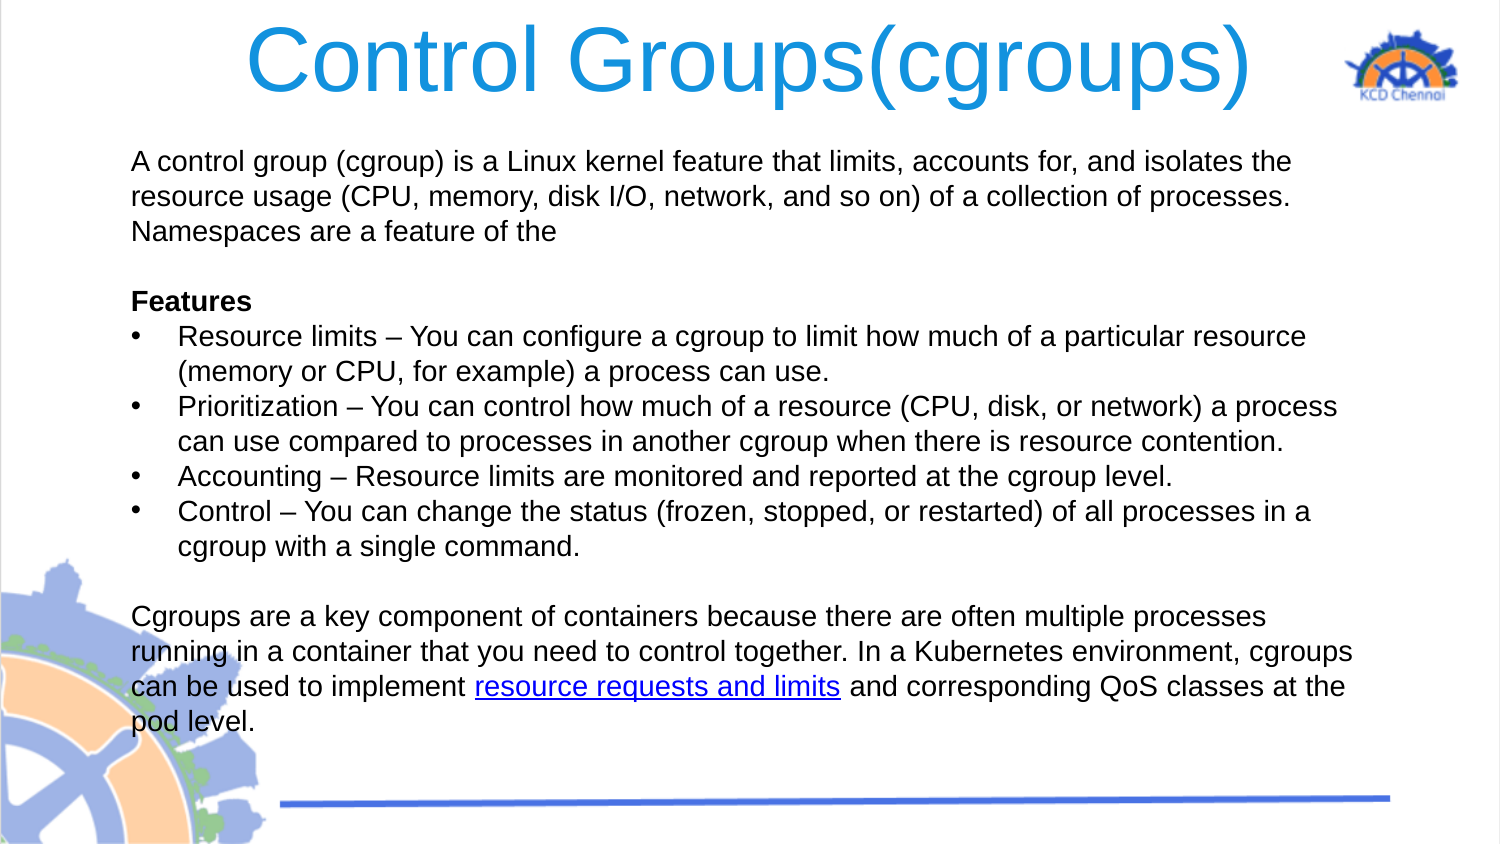

# Control Groups(cgroups)
A control group (cgroup) is a Linux kernel feature that limits, accounts for, and isolates the resource usage (CPU, memory, disk I/O, network, and so on) of a collection of processes. Namespaces are a feature of the

Features
Resource limits – You can configure a cgroup to limit how much of a particular resource (memory or CPU, for example) a process can use.
Prioritization – You can control how much of a resource (CPU, disk, or network) a process can use compared to processes in another cgroup when there is resource contention.
Accounting – Resource limits are monitored and reported at the cgroup level.
Control – You can change the status (frozen, stopped, or restarted) of all processes in a cgroup with a single command.

Cgroups are a key component of containers because there are often multiple processes running in a container that you need to control together. In a Kubernetes environment, cgroups can be used to implement resource requests and limits and corresponding QoS classes at the pod level.